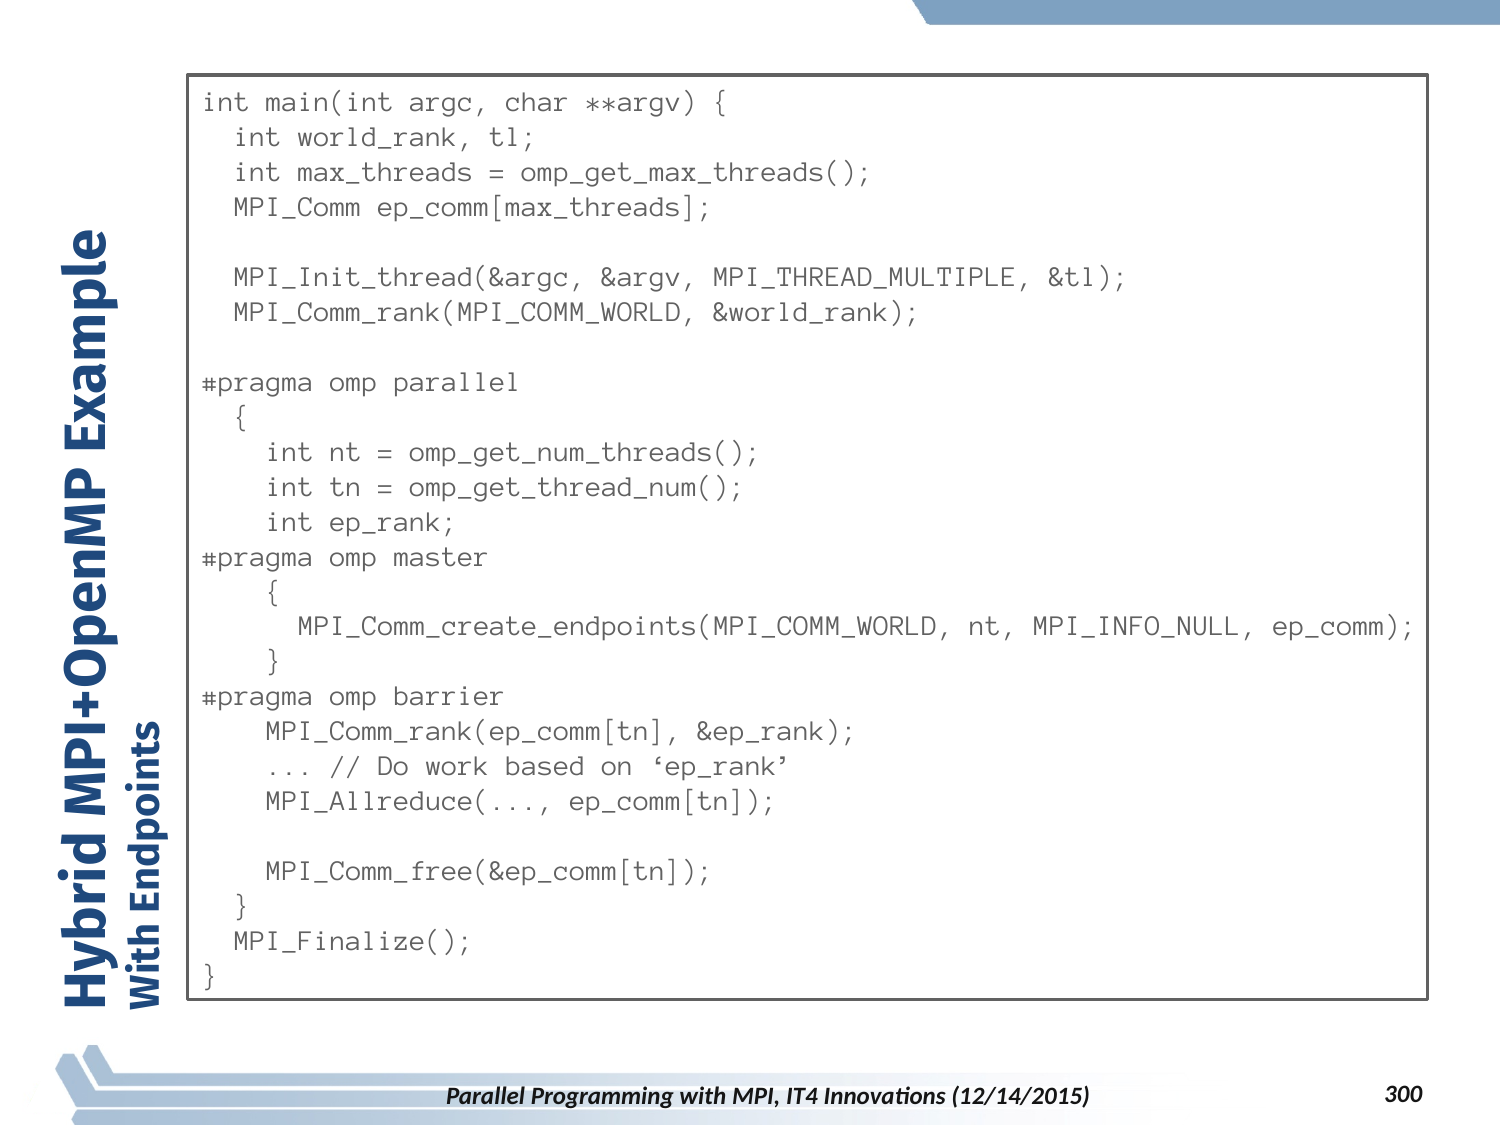

int main(int argc, char **argv) {
  int world_rank, tl;
  int max_threads = omp_get_max_threads();
  MPI_Comm ep_comm[max_threads];

  MPI_Init_thread(&argc, &argv, MPI_THREAD_MULTIPLE, &tl);
  MPI_Comm_rank(MPI_COMM_WORLD, &world_rank);

#pragma omp parallel
  {
    int nt = omp_get_num_threads();
    int tn = omp_get_thread_num();
    int ep_rank;
#pragma omp master
    {
      MPI_Comm_create_endpoints(MPI_COMM_WORLD, nt, MPI_INFO_NULL, ep_comm);
    }
#pragma omp barrier
    MPI_Comm_rank(ep_comm[tn], &ep_rank);
    ... // Do work based on ‘ep_rank’
    MPI_Allreduce(..., ep_comm[tn]);

    MPI_Comm_free(&ep_comm[tn]);
  }
  MPI_Finalize();
}
# Hybrid MPI+OpenMP Example With Endpoints
300
Parallel Programming with MPI, IT4 Innovations (12/14/2015)